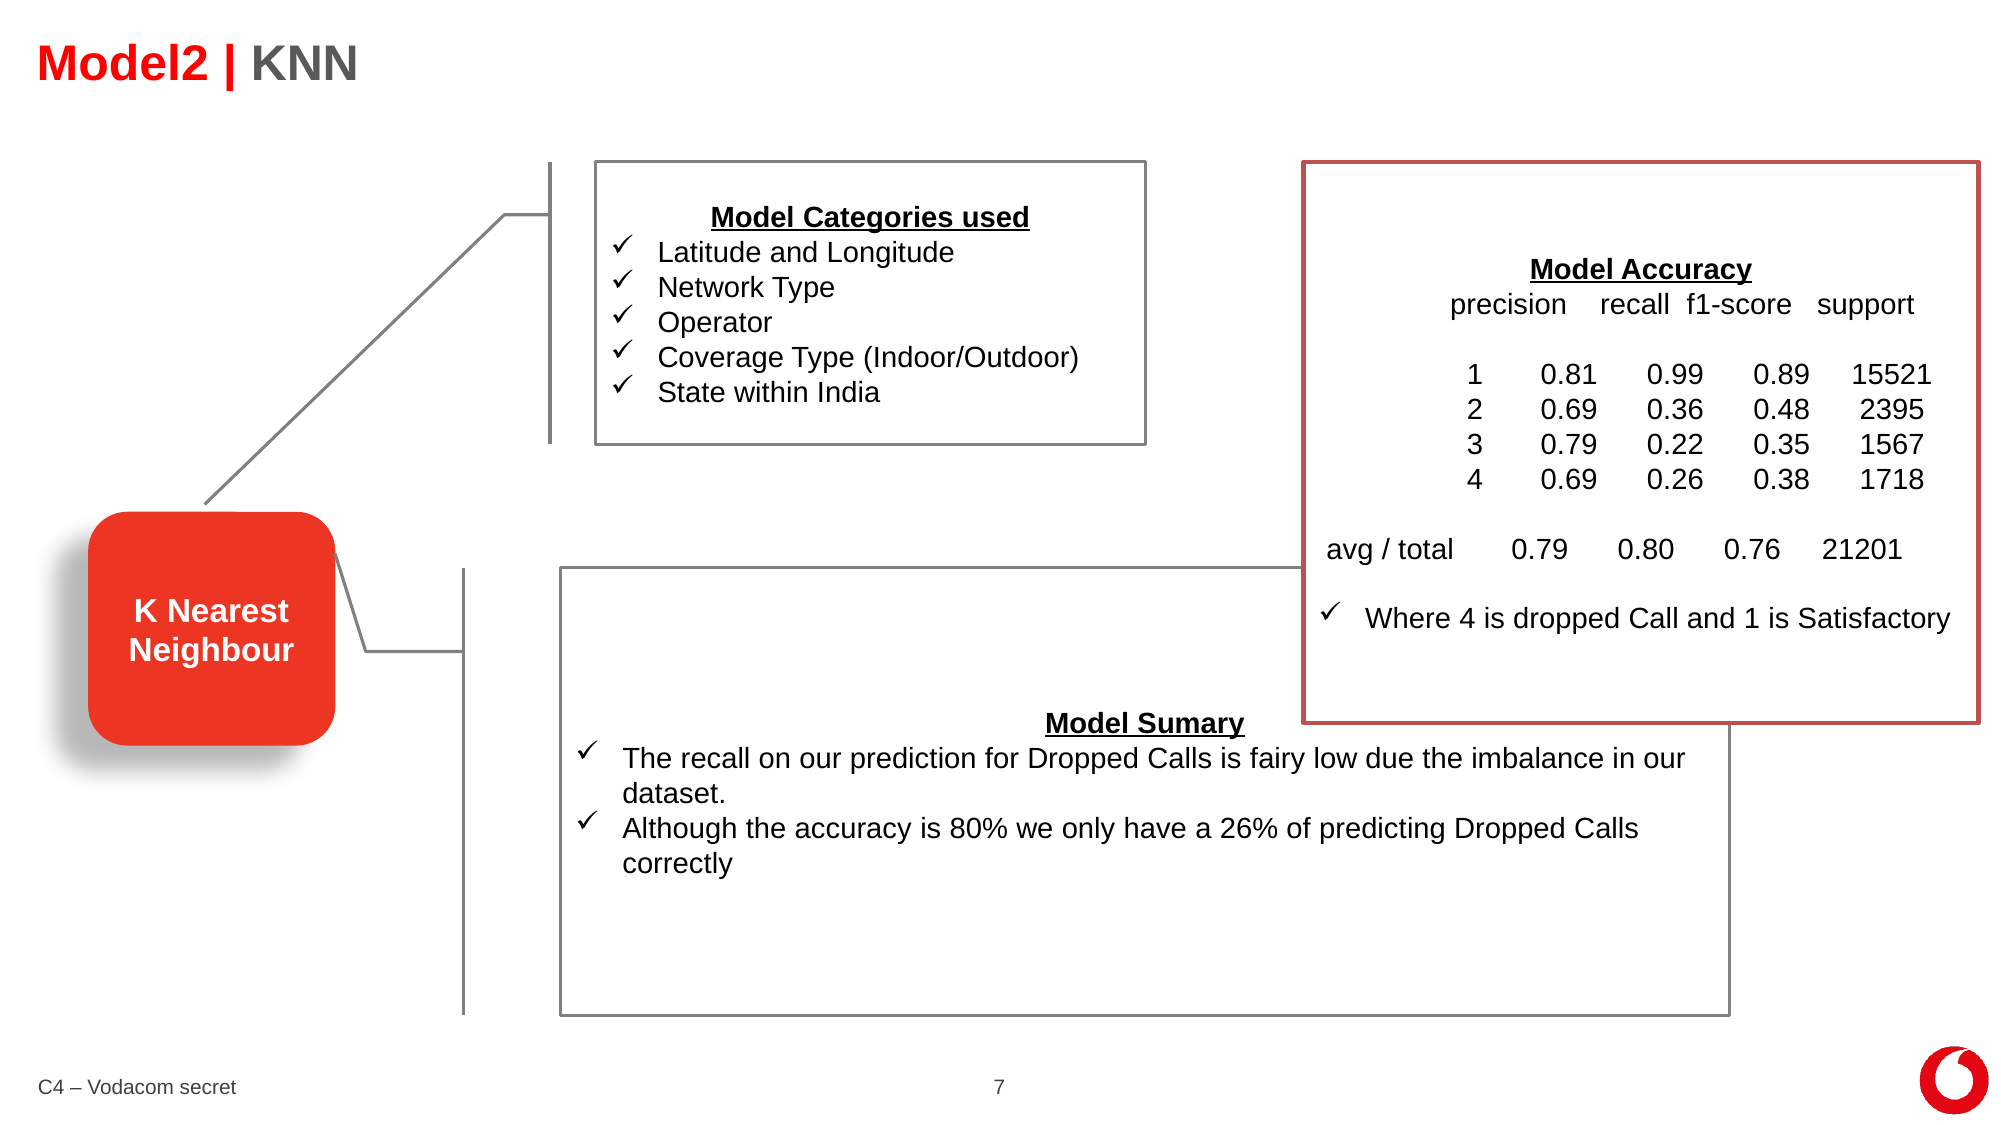

Model2 | KNN
Model Categories used
Latitude and Longitude
Network Type
Operator
Coverage Type (Indoor/Outdoor)
State within India
Model Accuracy
                precision    recall  f1-score   support

                  1       0.81      0.99      0.89     15521
                  2       0.69      0.36      0.48      2395
                  3       0.79      0.22      0.35      1567
                  4       0.69      0.26      0.38      1718

 avg / total       0.79      0.80      0.76     21201

Where 4 is dropped Call and 1 is Satisfactory
K Nearest Neighbour
Model Sumary
The recall on our prediction for Dropped Calls is fairy low due the imbalance in our dataset.
Although the accuracy is 80% we only have a 26% of predicting Dropped Calls correctly